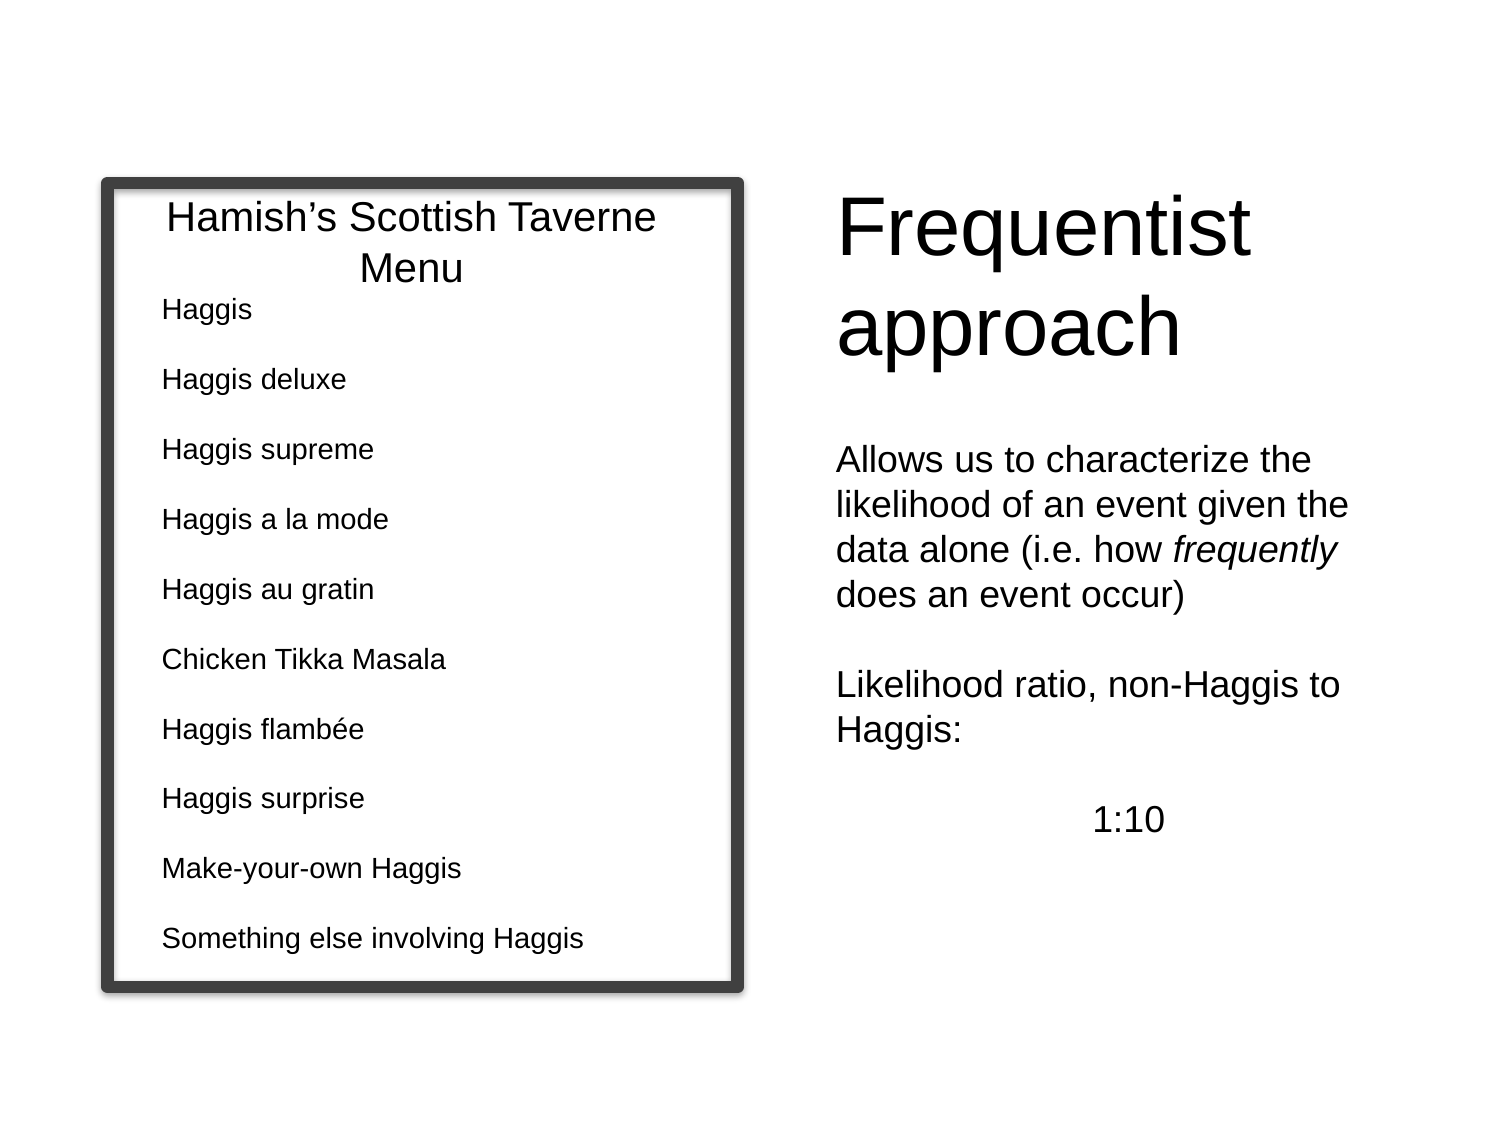

Frequentist approach

Hamish’s Scottish Taverne Menu
Haggis

Haggis deluxe

Haggis supreme

Haggis a la mode

Haggis au gratin

Chicken Tikka Masala

Haggis flambée

Haggis surprise

Make-your-own Haggis

Something else involving Haggis
Allows us to characterize the likelihood of an event given the data alone (i.e. how frequently does an event occur)

Likelihood ratio, non-Haggis to Haggis:

1:10